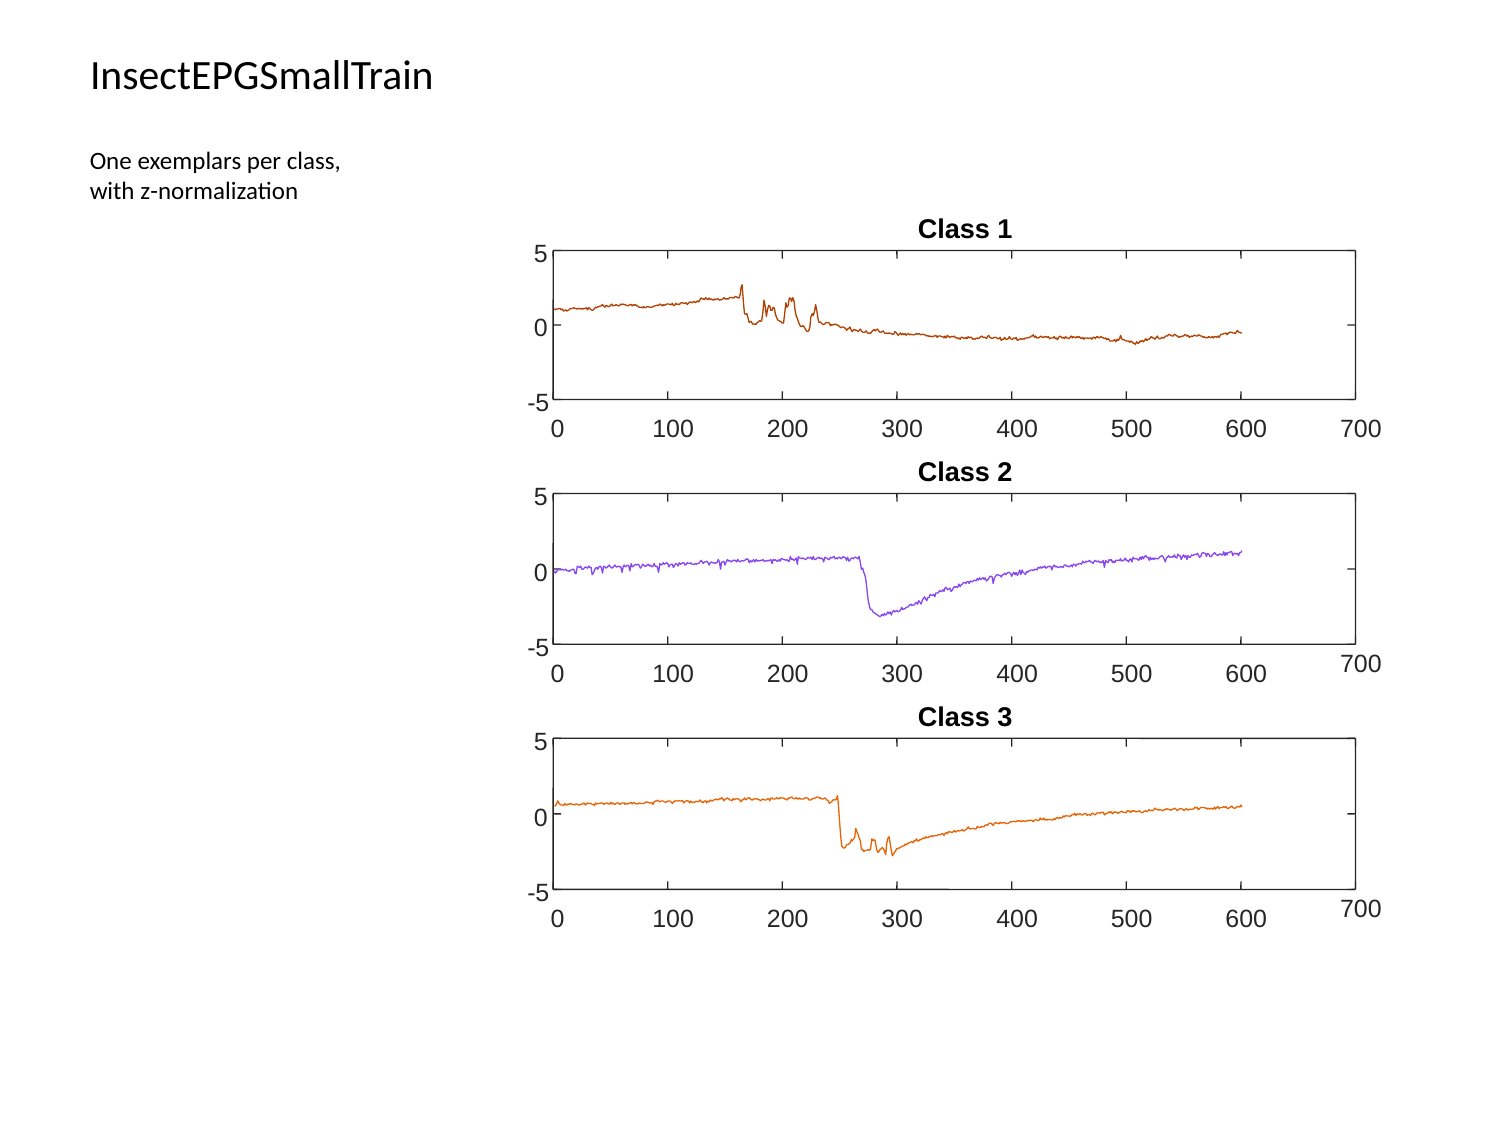

# InsectEPGSmallTrain
One exemplars per class, with z-normalization
Class 1
5

0

-5

0
100
200
300
400
500
600
700
Class 2
5

0

-5

700
0
100
200
300
400
500
600
Class 3
5

0

-5

700
0
100
200
300
400
500
600